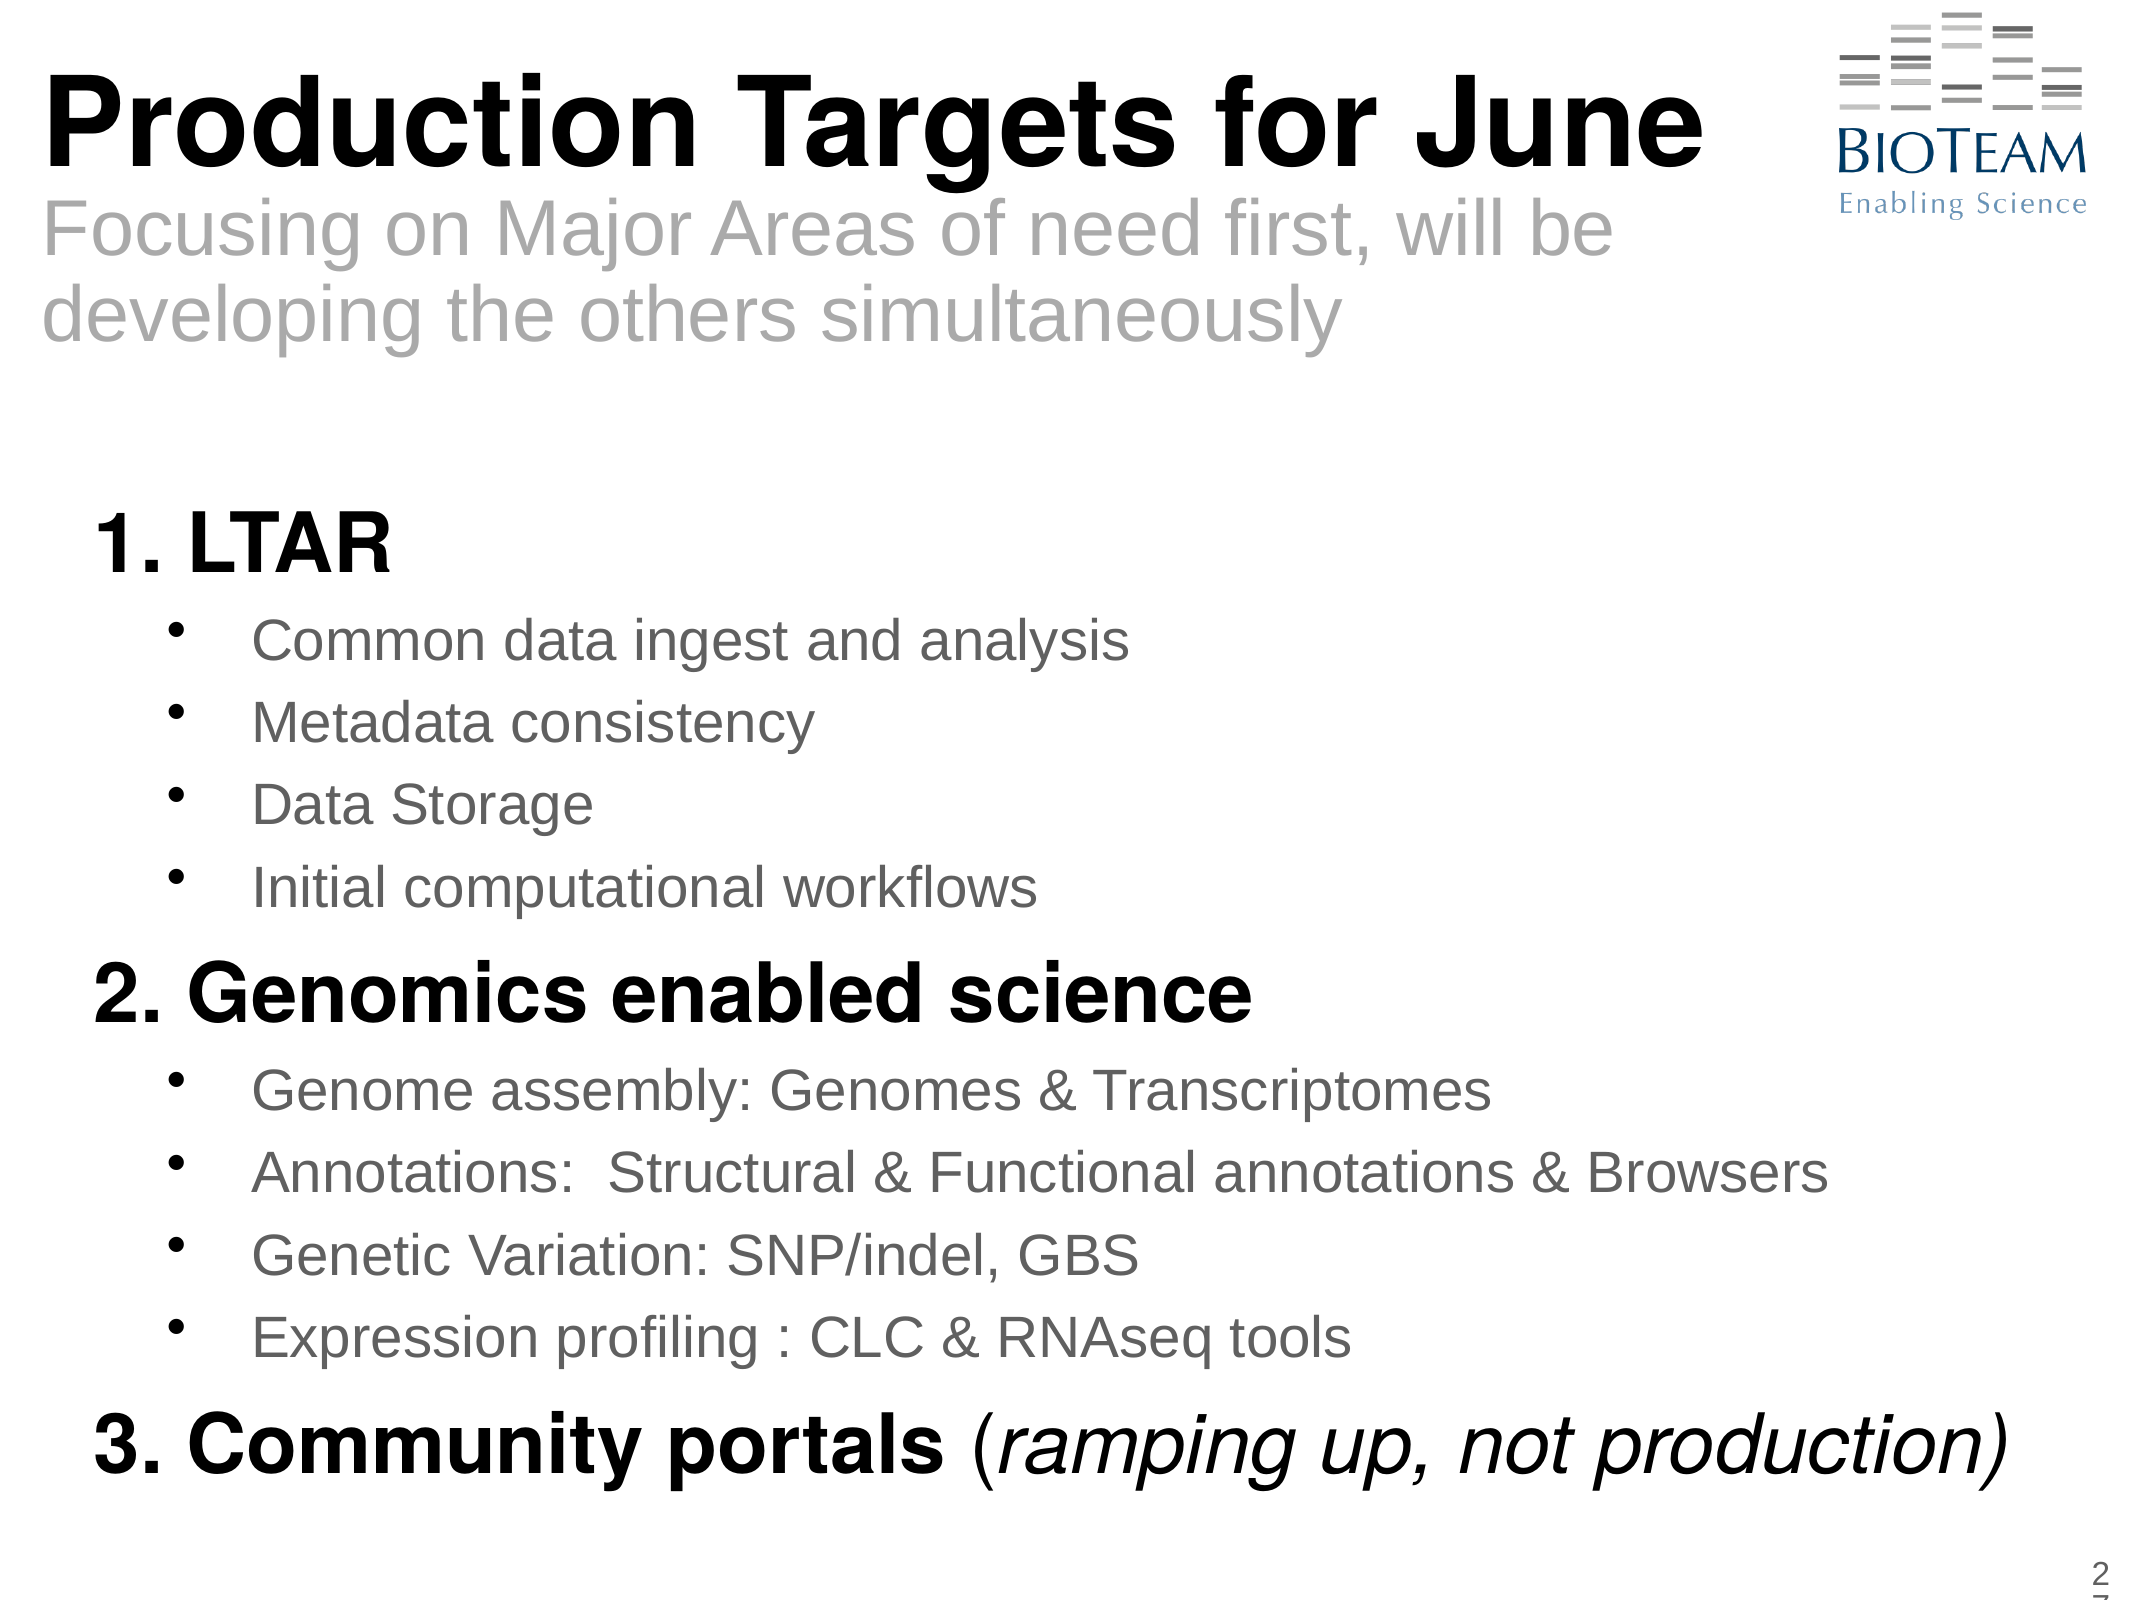

# Production Targets for June
Focusing on Major Areas of need first, will be developing the others simultaneously
 LTAR
Common data ingest and analysis
Metadata consistency
Data Storage
Initial computational workflows
 Genomics enabled science
Genome assembly: Genomes & Transcriptomes
Annotations:  Structural & Functional annotations & Browsers
Genetic Variation: SNP/indel, GBS
Expression profiling : CLC & RNAseq tools
 Community portals (ramping up, not production)
27